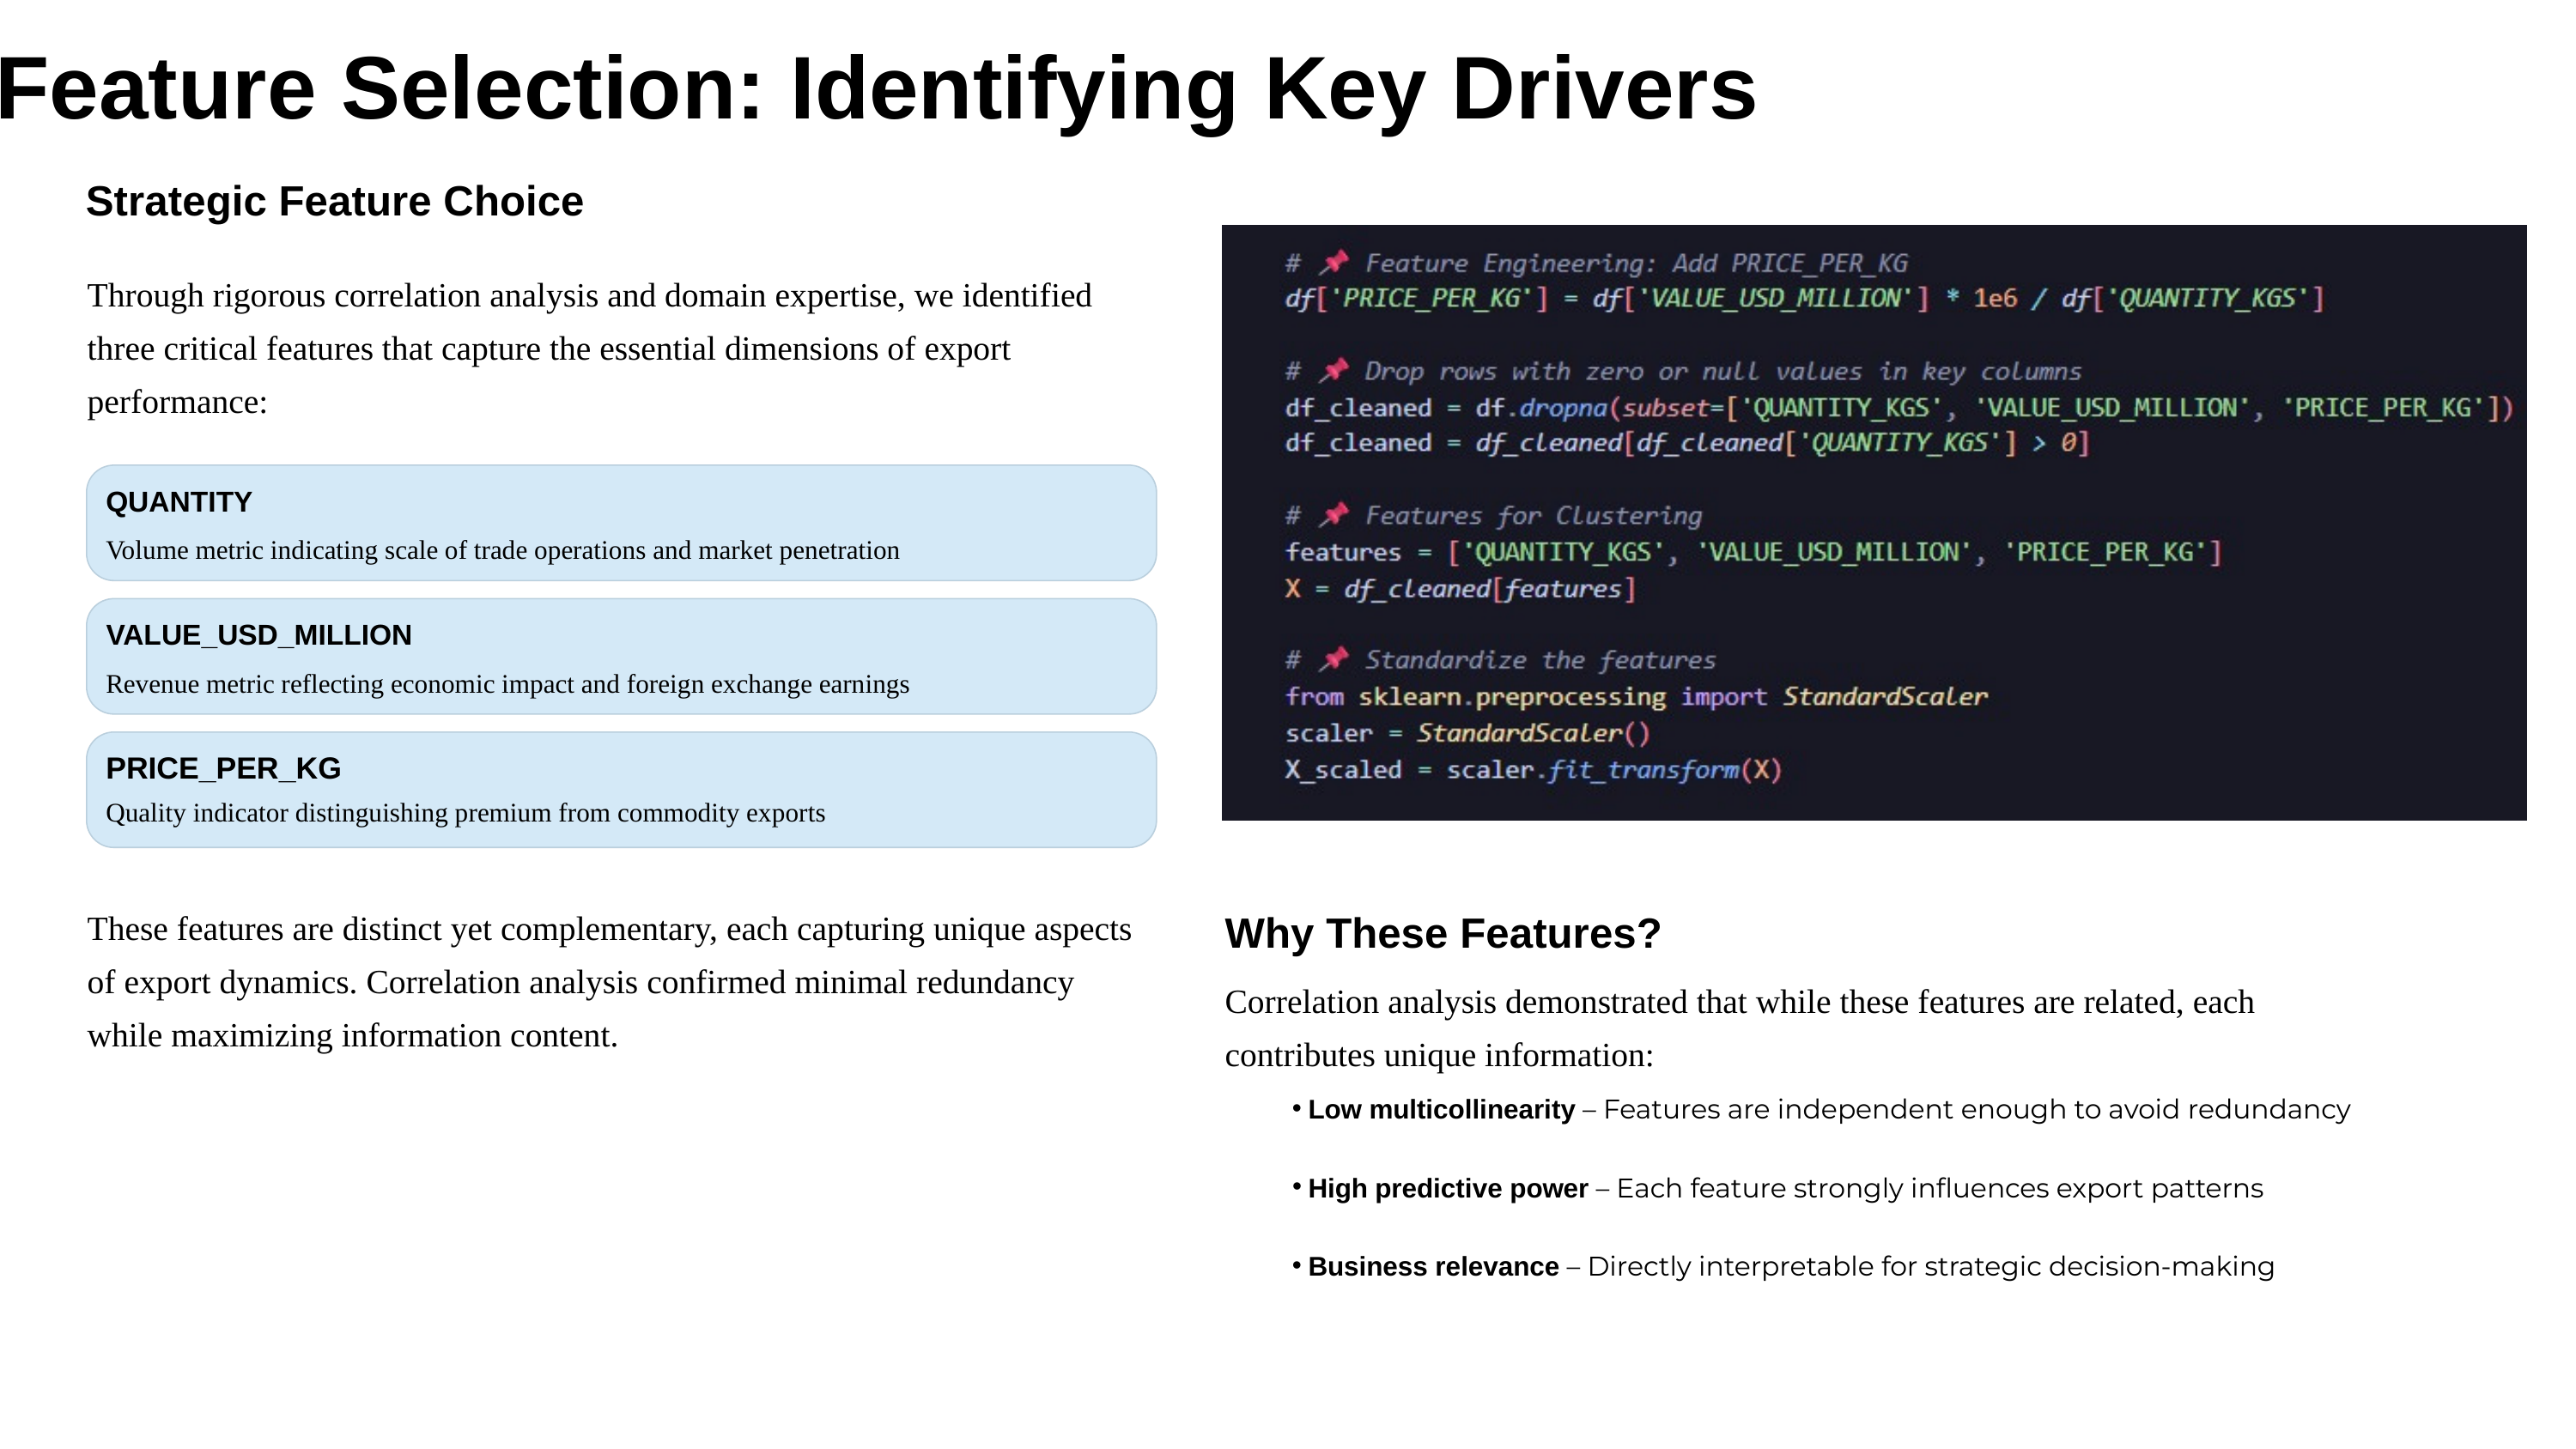

Feature Selection: Identifying Key Drivers
Strategic Feature Choice

Through rigorous correlation analysis and domain expertise, we identified three critical features that capture the essential dimensions of export performance:

QUANTITY
Volume metric indicating scale of trade operations and market penetration

VALUE_USD_MILLION
Revenue metric reflecting economic impact and foreign exchange earnings

PRICE_PER_KG
Quality indicator distinguishing premium from commodity exports
These features are distinct yet complementary, each capturing unique aspects of export dynamics. Correlation analysis confirmed minimal redundancy while maximizing information content.
Why These Features?
Correlation analysis demonstrated that while these features are related, each contributes unique information:
Low multicollinearity – Features are independent enough to avoid redundancy
High predictive power – Each feature strongly influences export patterns
Business relevance – Directly interpretable for strategic decision-making